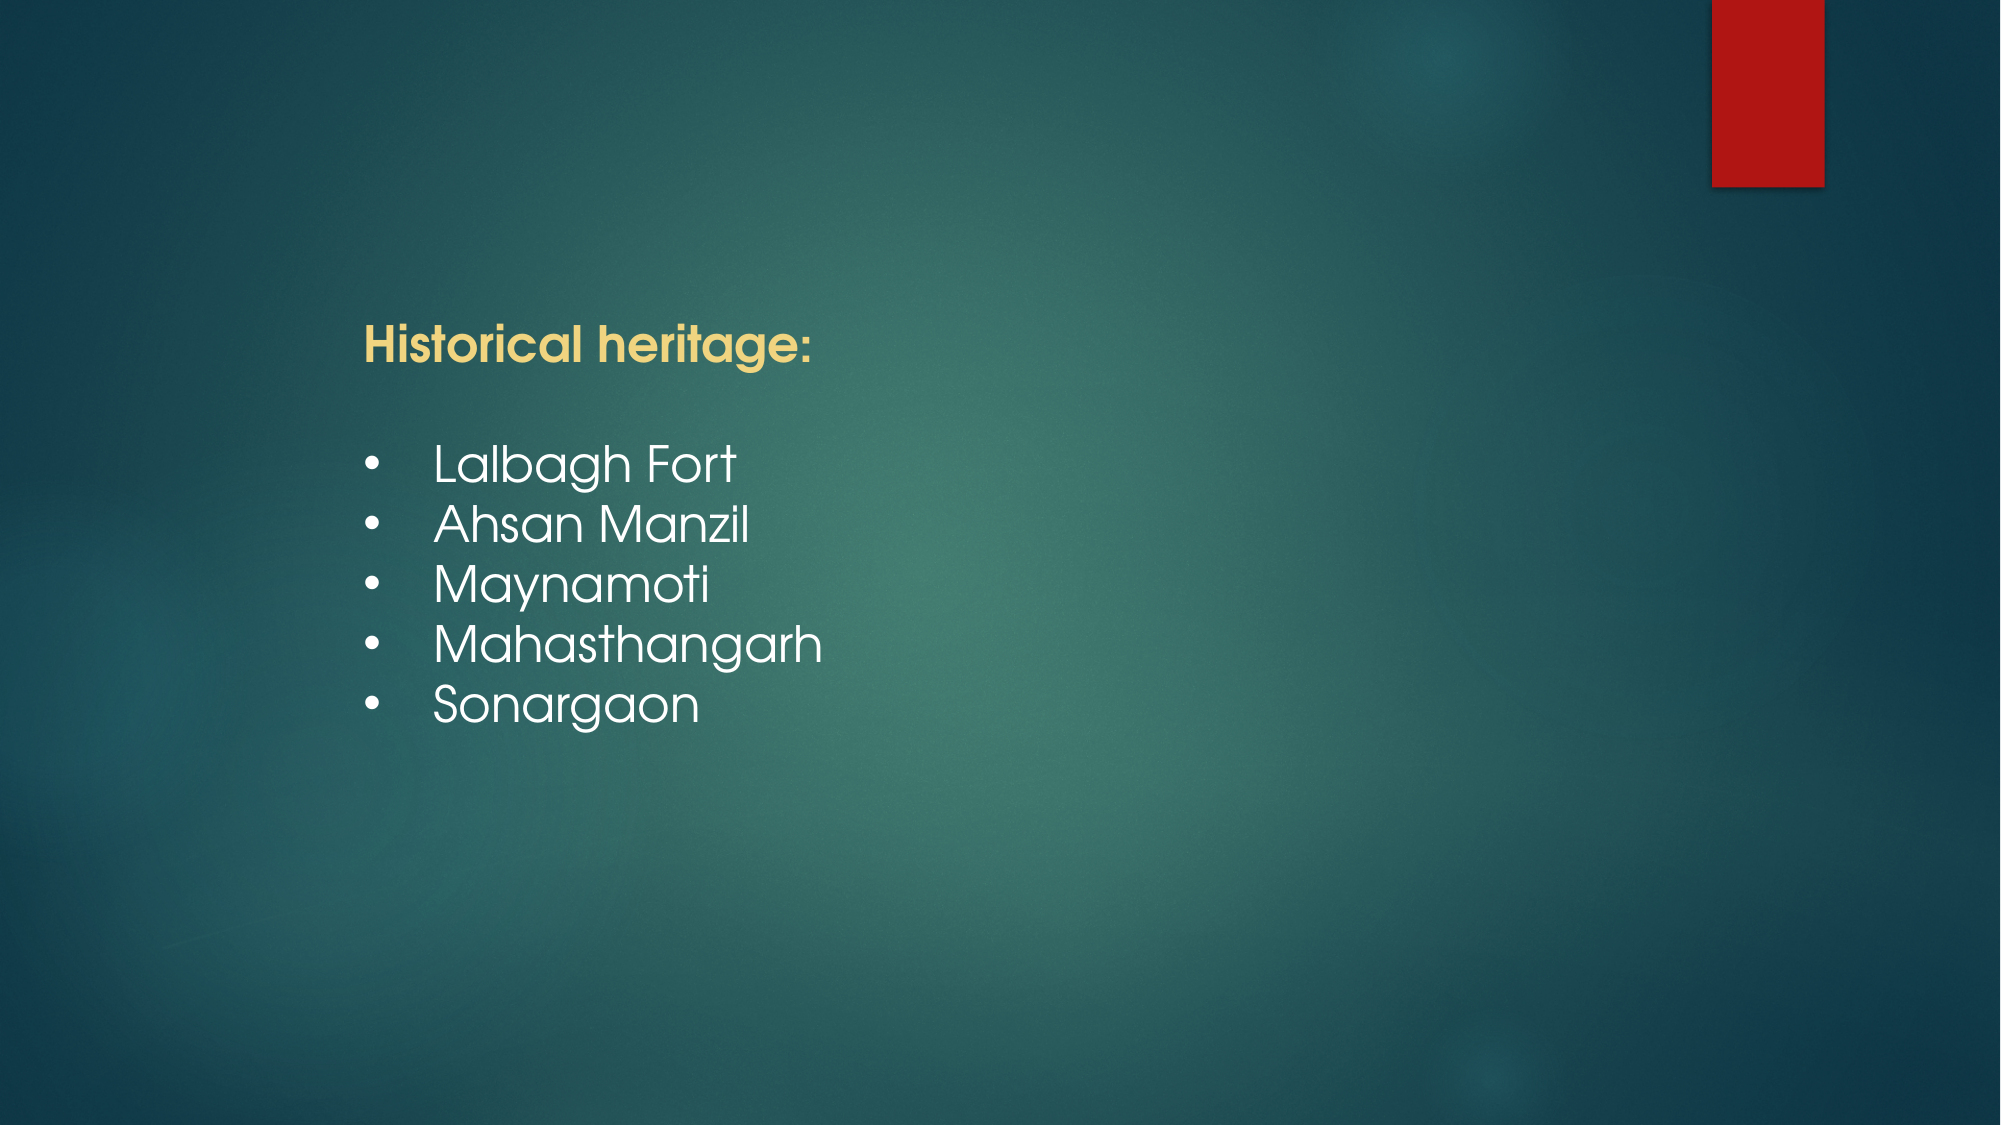

Historical heritage:

 Lalbagh Fort
 Ahsan Manzil
 Maynamoti
 Mahasthangarh
 Sonargaon